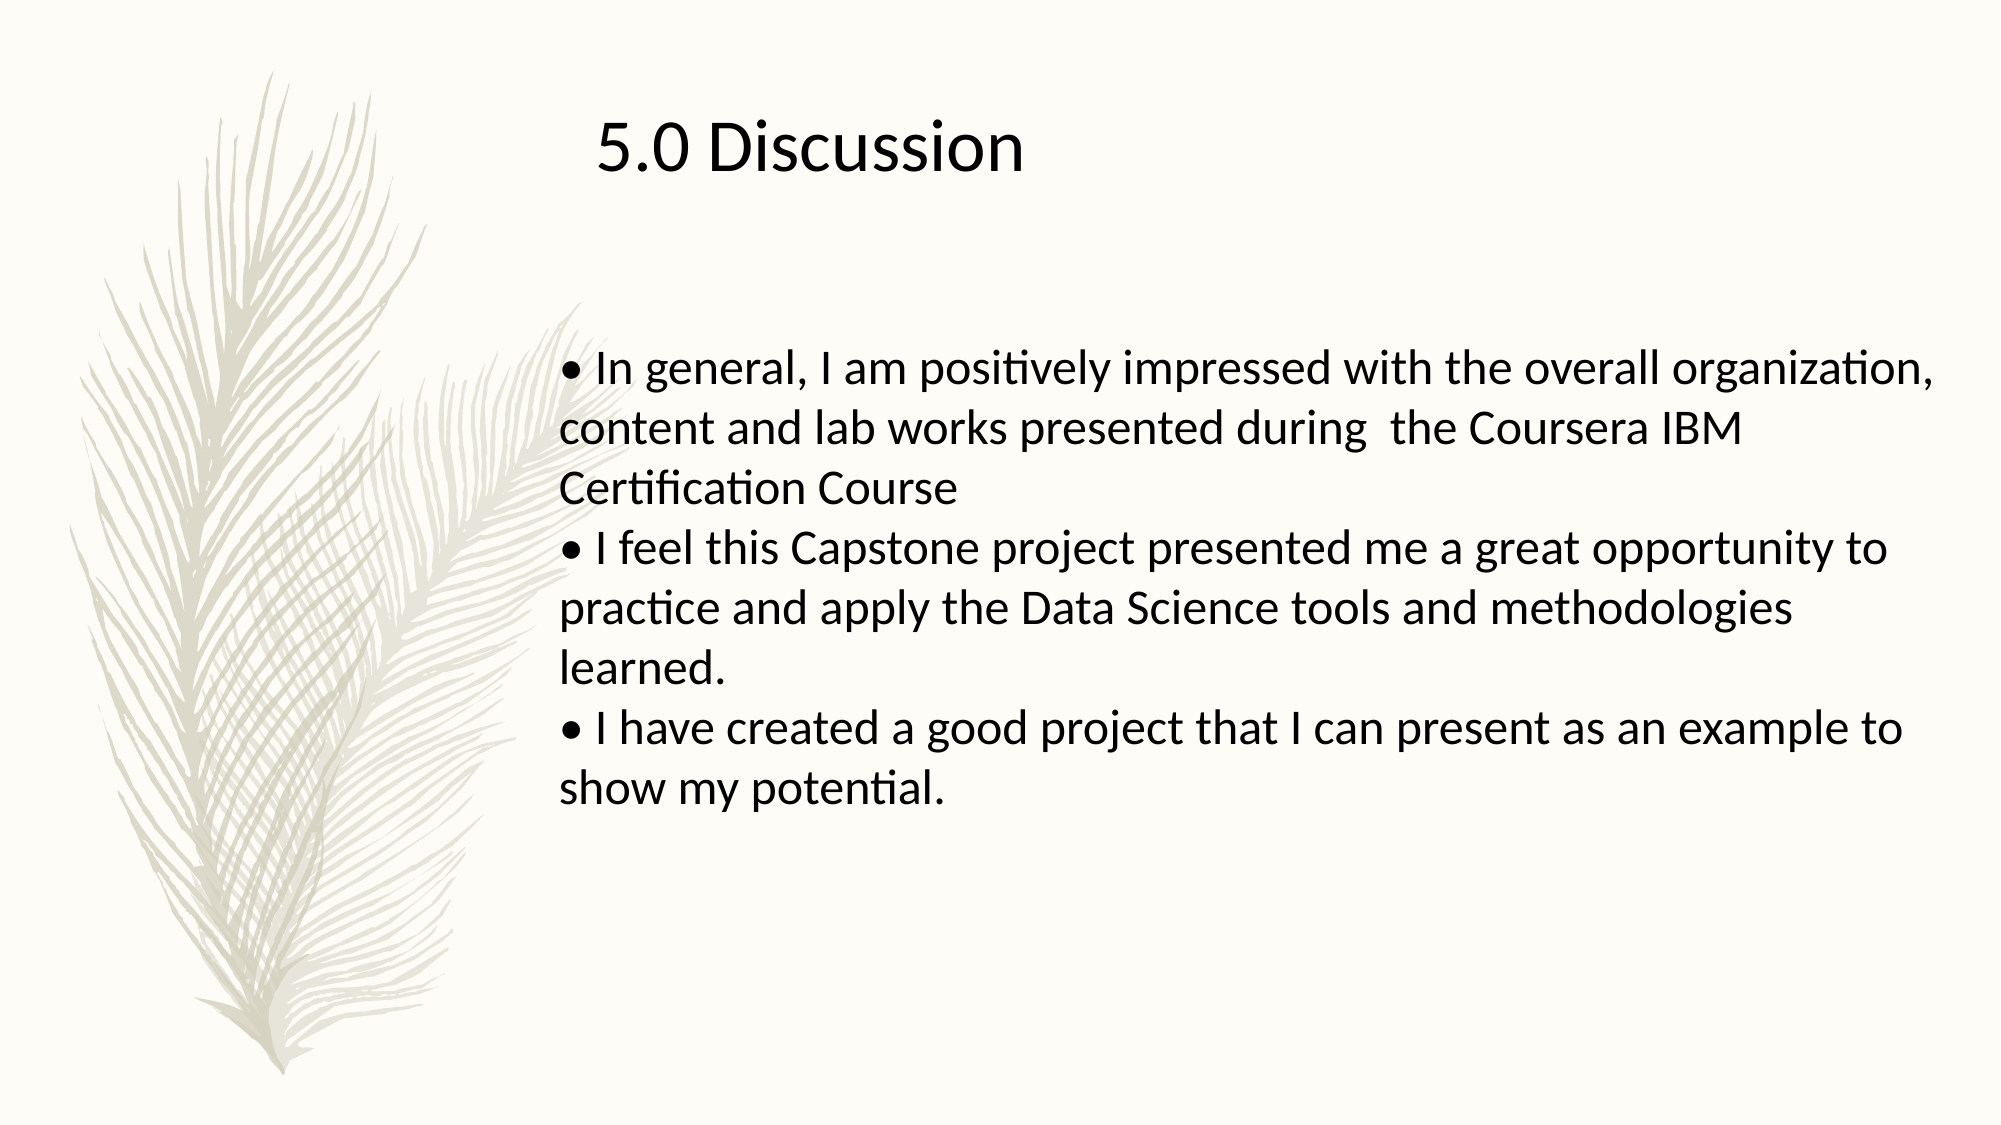

5.0 Discussion
• In general, I am positively impressed with the overall organization, content and lab works presented during  the Coursera IBM Certiﬁcation Course
• I feel this Capstone project presented me a great opportunity to practice and apply the Data Science tools and methodologies learned.
• I have created a good project that I can present as an example to show my potential.